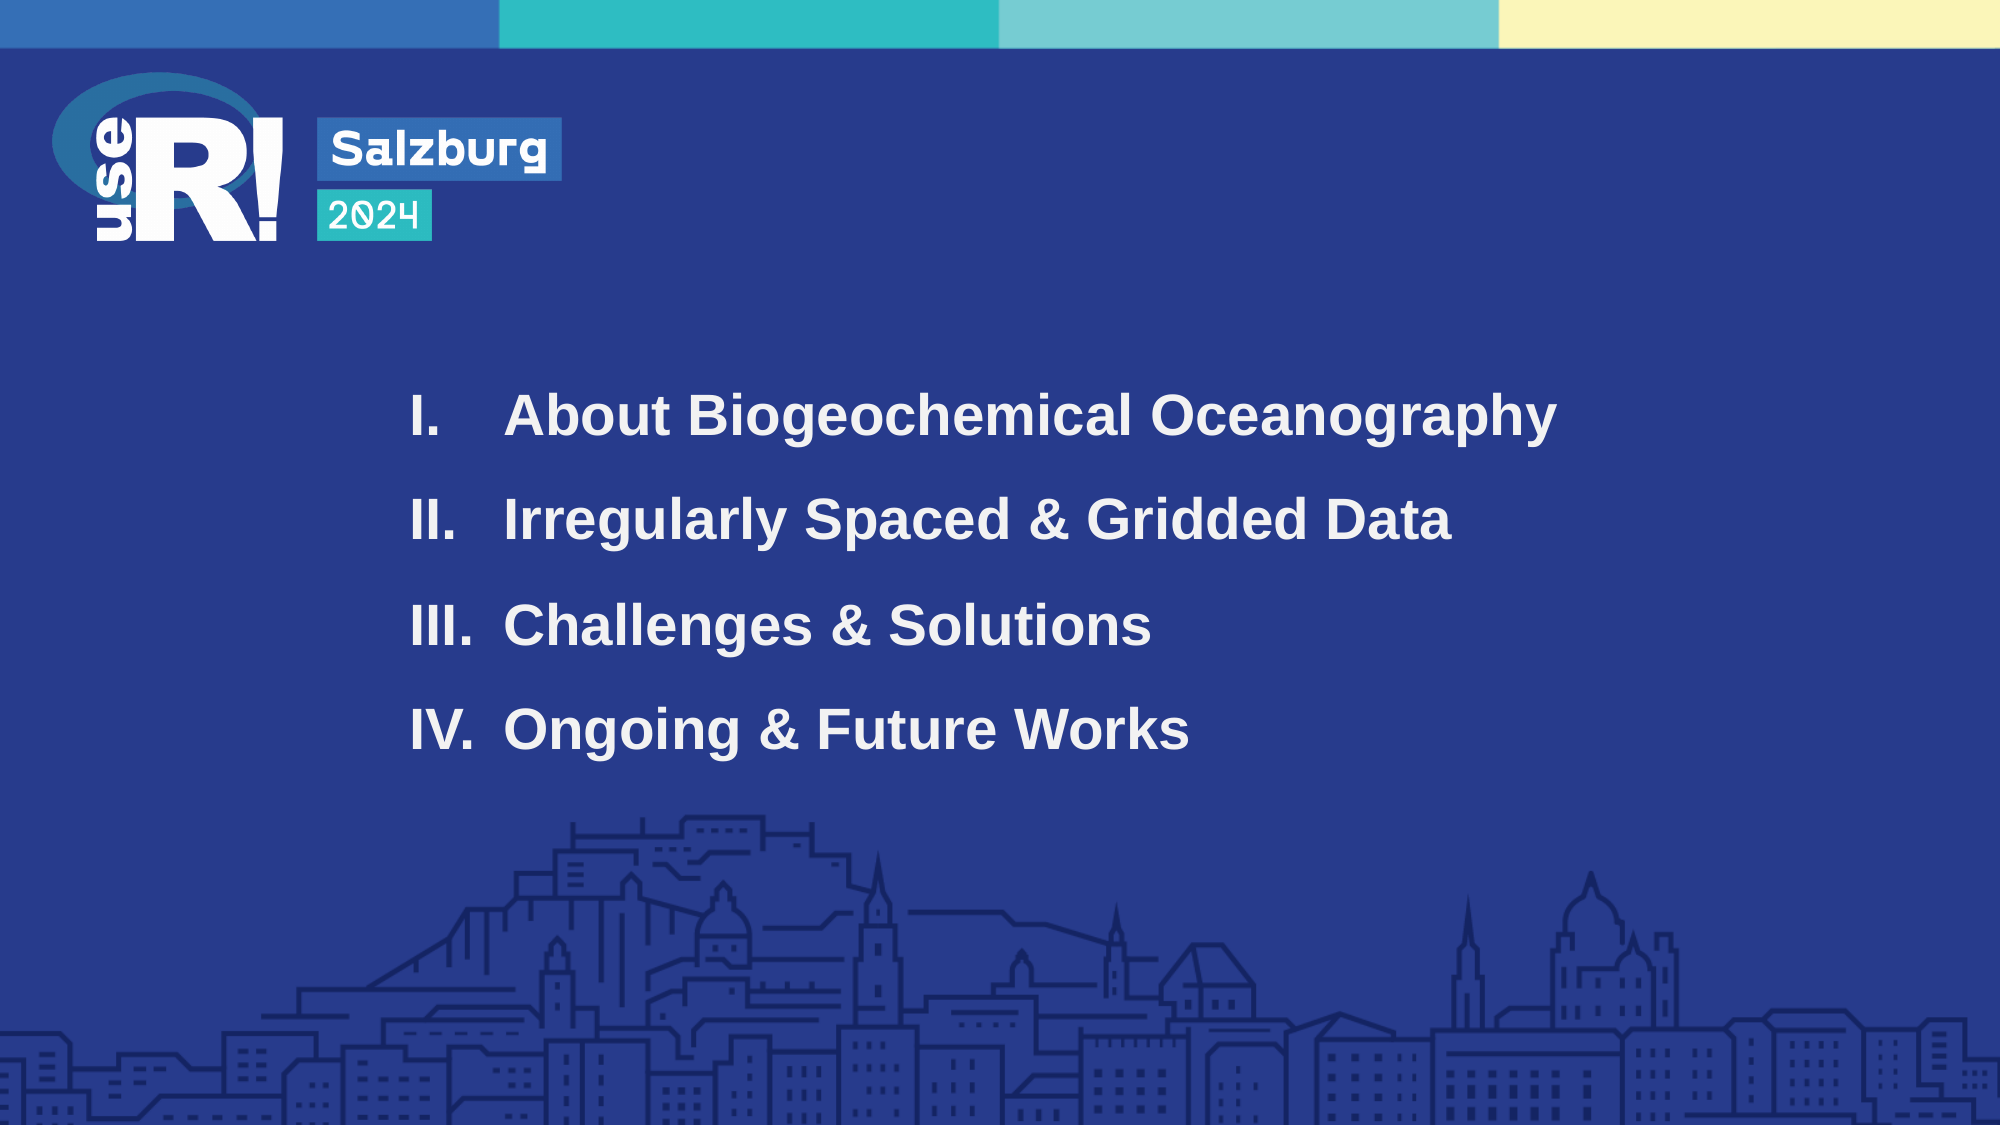

Contents
About Biogeochemical Oceanography
Irregularly Spaced & Gridded Data
Challenges & Solutions
Ongoing & Future Works